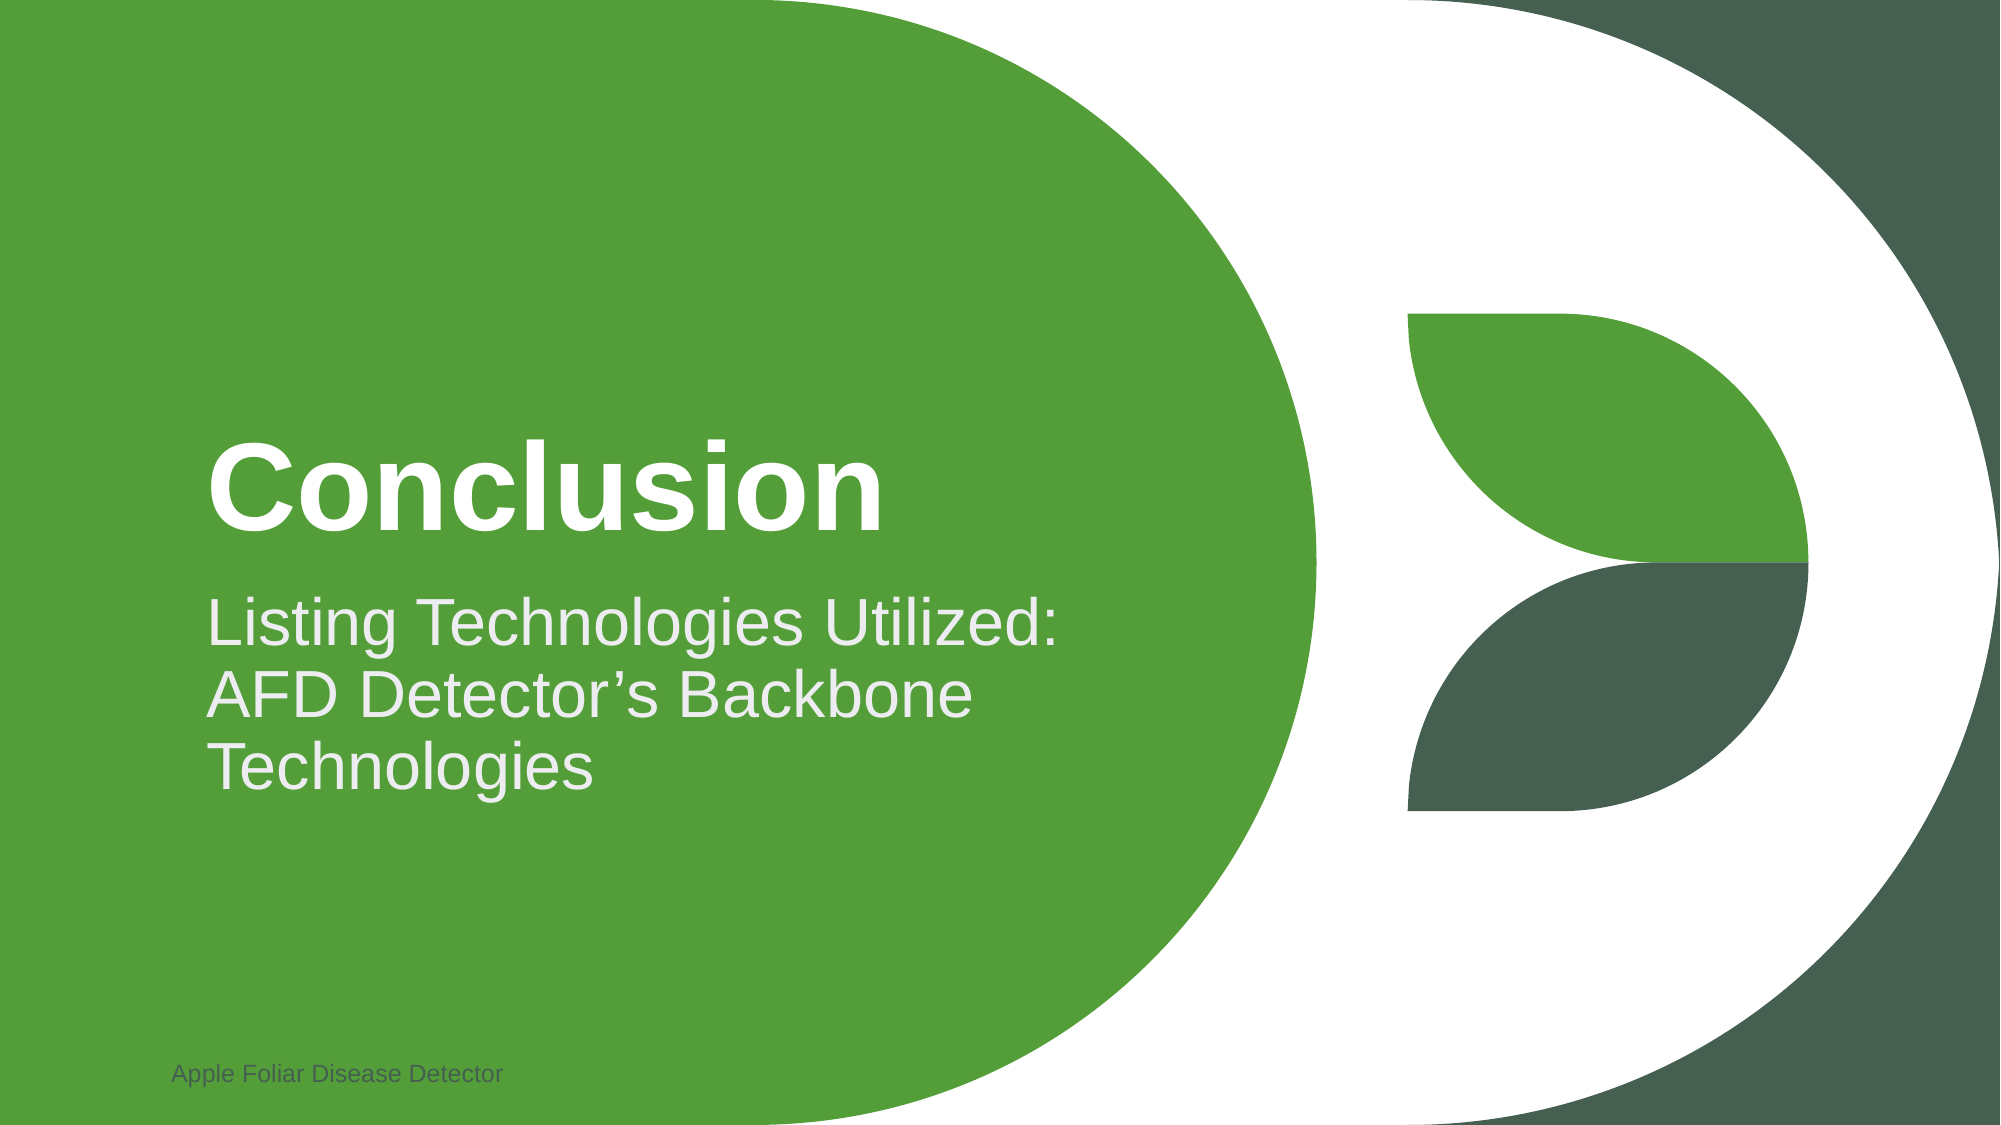

# Conclusion
Listing Technologies Utilized: AFD Detector’s Backbone Technologies
Apple Foliar Disease Detector
32